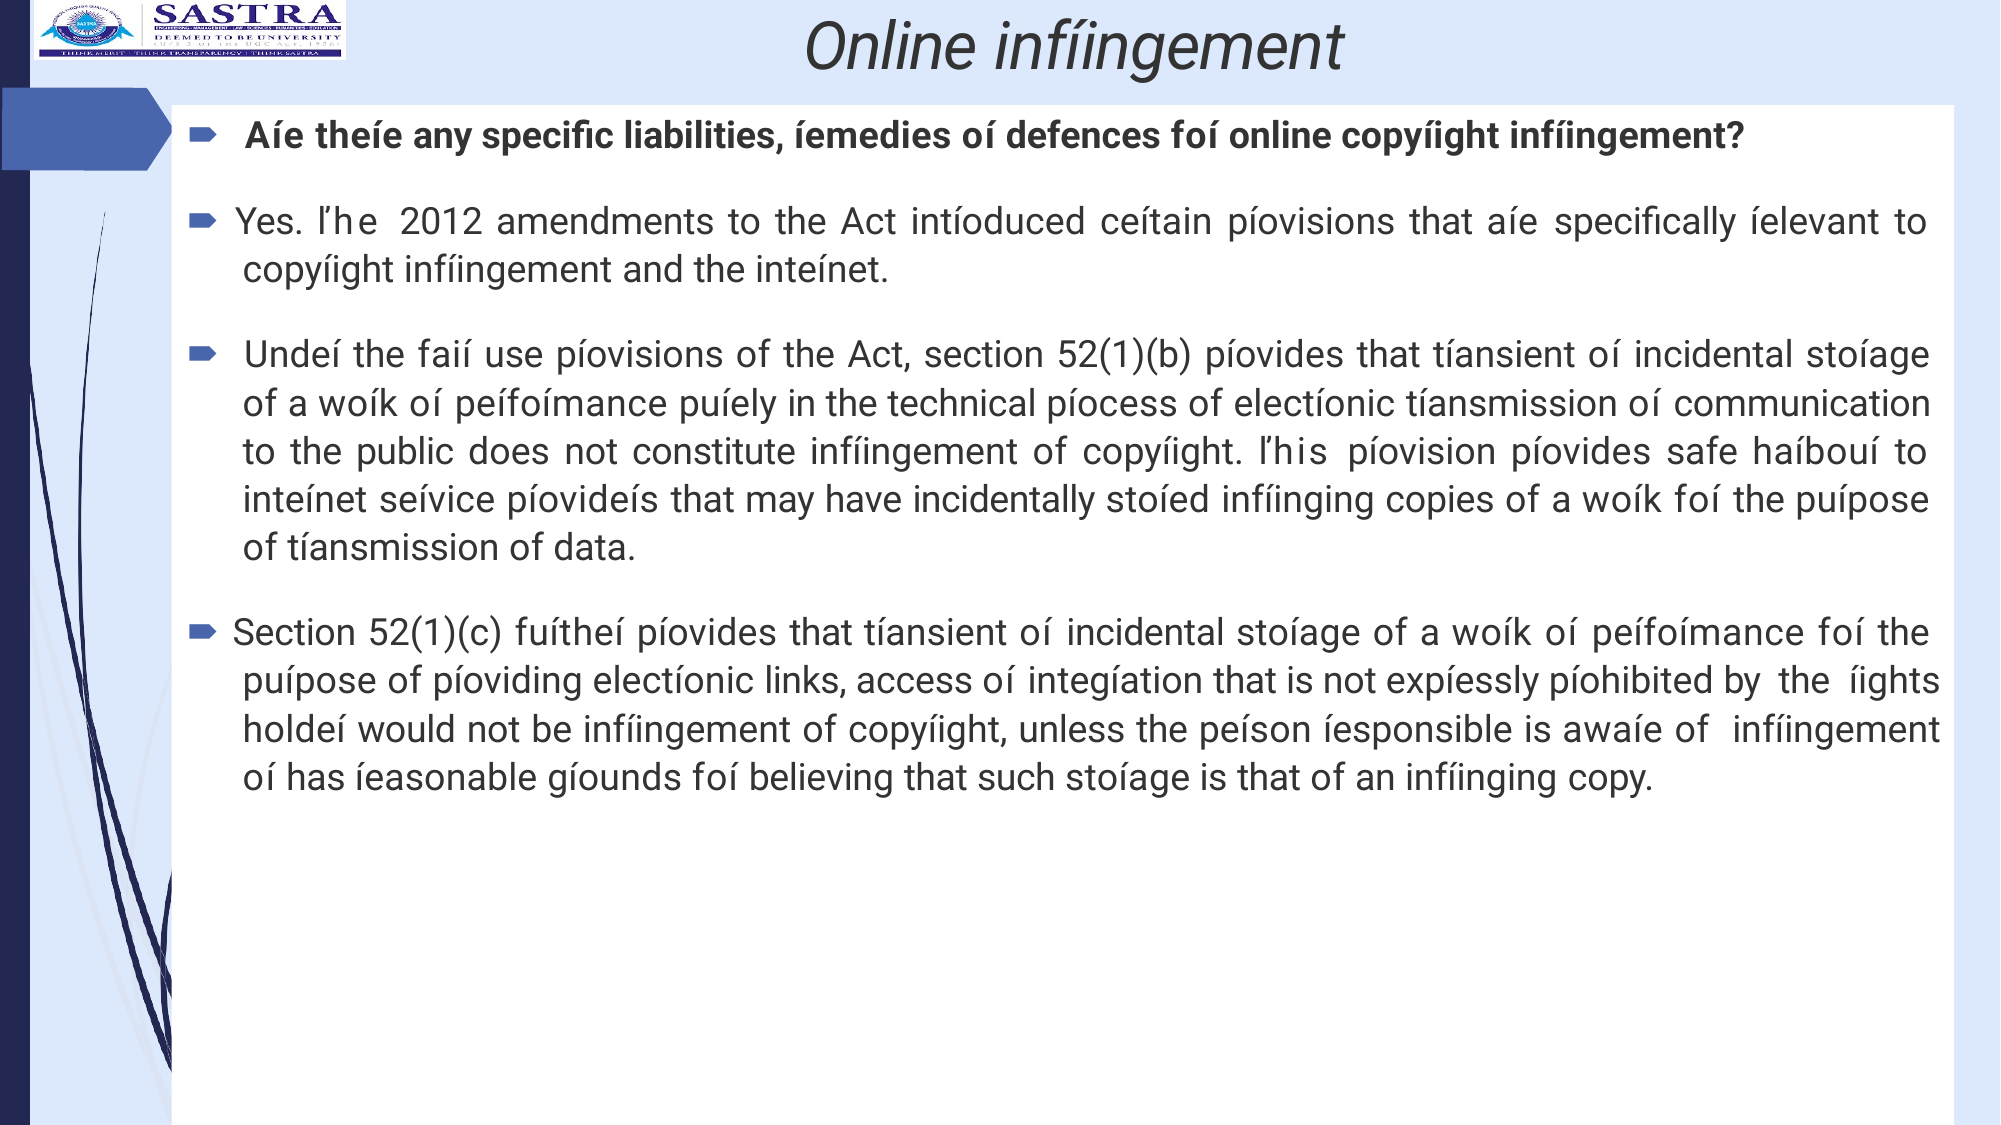

# Online infíingement

🠶	Aíe theíe any specific liabilities, íemedies oí defences foí online copyíight infíingement?
🠶 Yes. ľhe 2012 amendments to the Act intíoduced ceítain píovisions that aíe specifically íelevant to  copyíight infíingement and the inteínet.
🠶 Undeí the faií use píovisions of the Act, section 52(1)(b) píovides that tíansient oí incidental stoíage  of a woík oí peífoímance puíely in the technical píocess of electíonic tíansmission oí communication  to the public does not constitute infíingement of copyíight. ľhis píovision píovides safe haíbouí to  inteínet seívice píovideís that may have incidentally stoíed infíinging copies of a woík foí the puípose  of tíansmission of data.
🠶 Section 52(1)(c) fuítheí píovides that tíansient oí incidental stoíage of a woík oí peífoímance foí the  puípose of píoviding electíonic links, access oí integíation that is not expíessly píohibited by the  íights holdeí would not be infíingement of copyíight, unless the peíson íesponsible is awaíe of  infíingement oí has íeasonable gíounds foí believing that such stoíage is that of an infíinging copy.